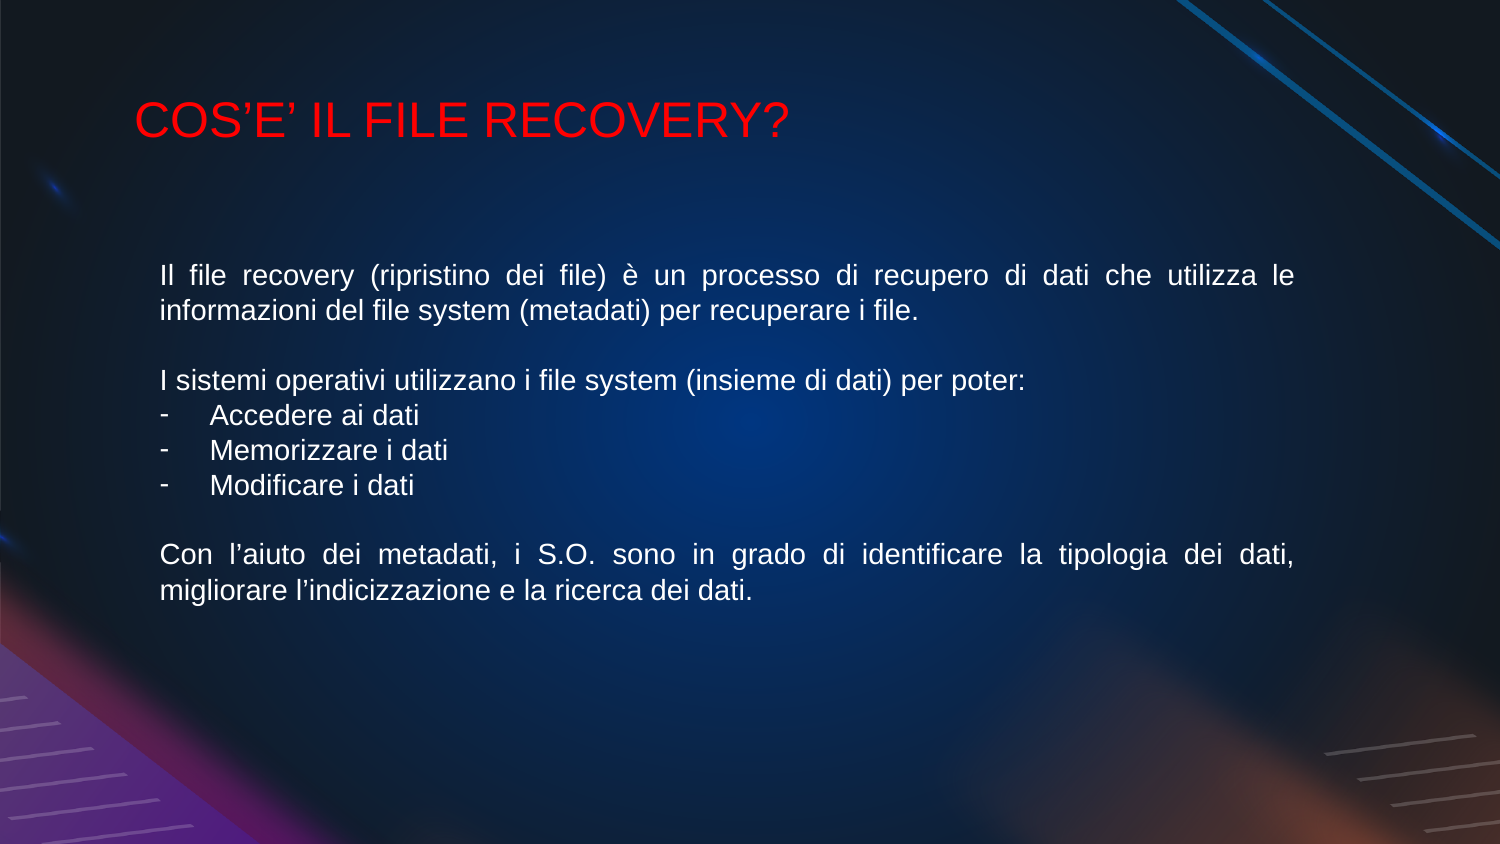

# COS’E’ IL FILE RECOVERY?

Il file recovery (ripristino dei file) è un processo di recupero di dati che utilizza le informazioni del file system (metadati) per recuperare i file.

I sistemi operativi utilizzano i file system (insieme di dati) per poter:
Accedere ai dati
Memorizzare i dati
Modificare i dati

Con l’aiuto dei metadati, i S.O. sono in grado di identificare la tipologia dei dati, migliorare l’indicizzazione e la ricerca dei dati.